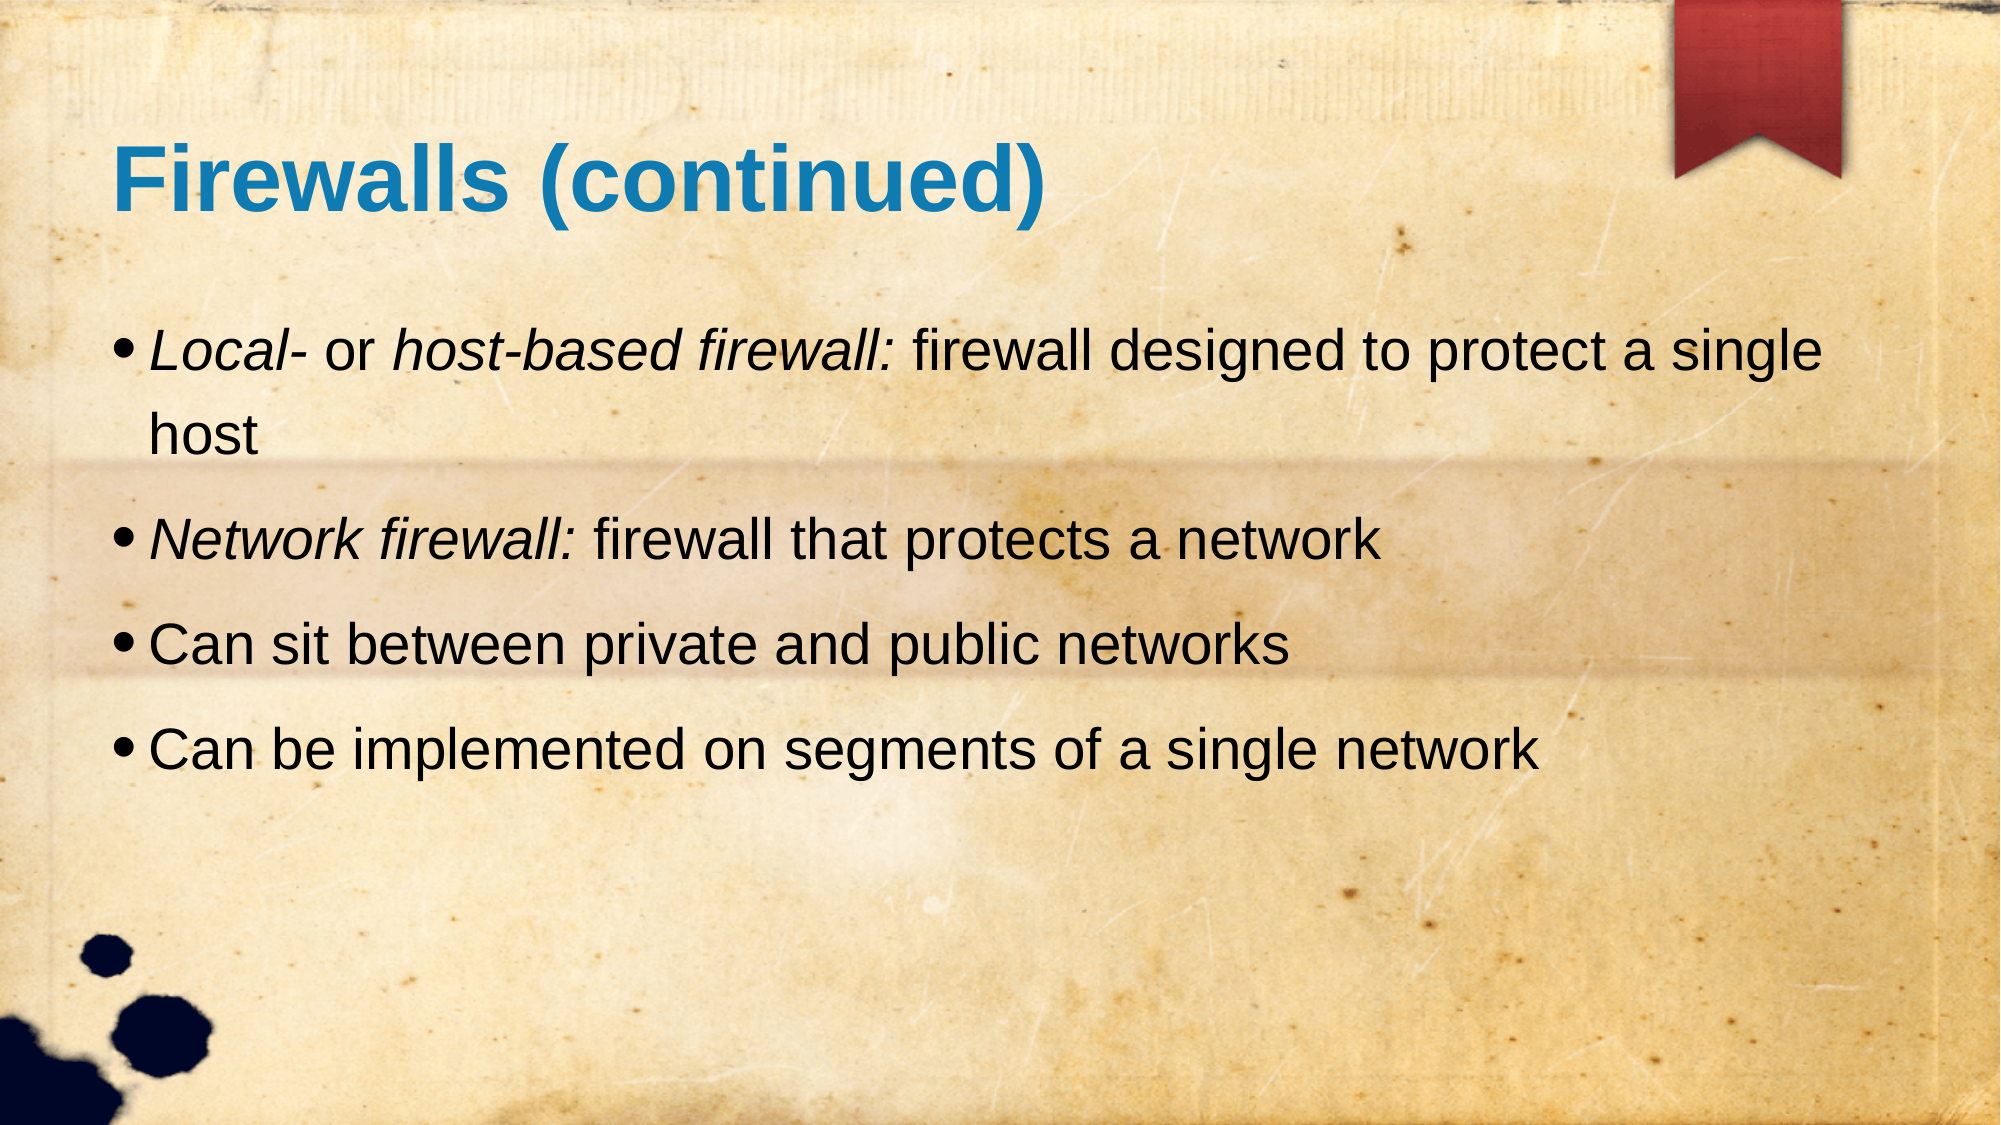

Firewalls (continued)
Local- or host-based firewall: firewall designed to protect a single host
Network firewall: firewall that protects a network
Can sit between private and public networks
Can be implemented on segments of a single network